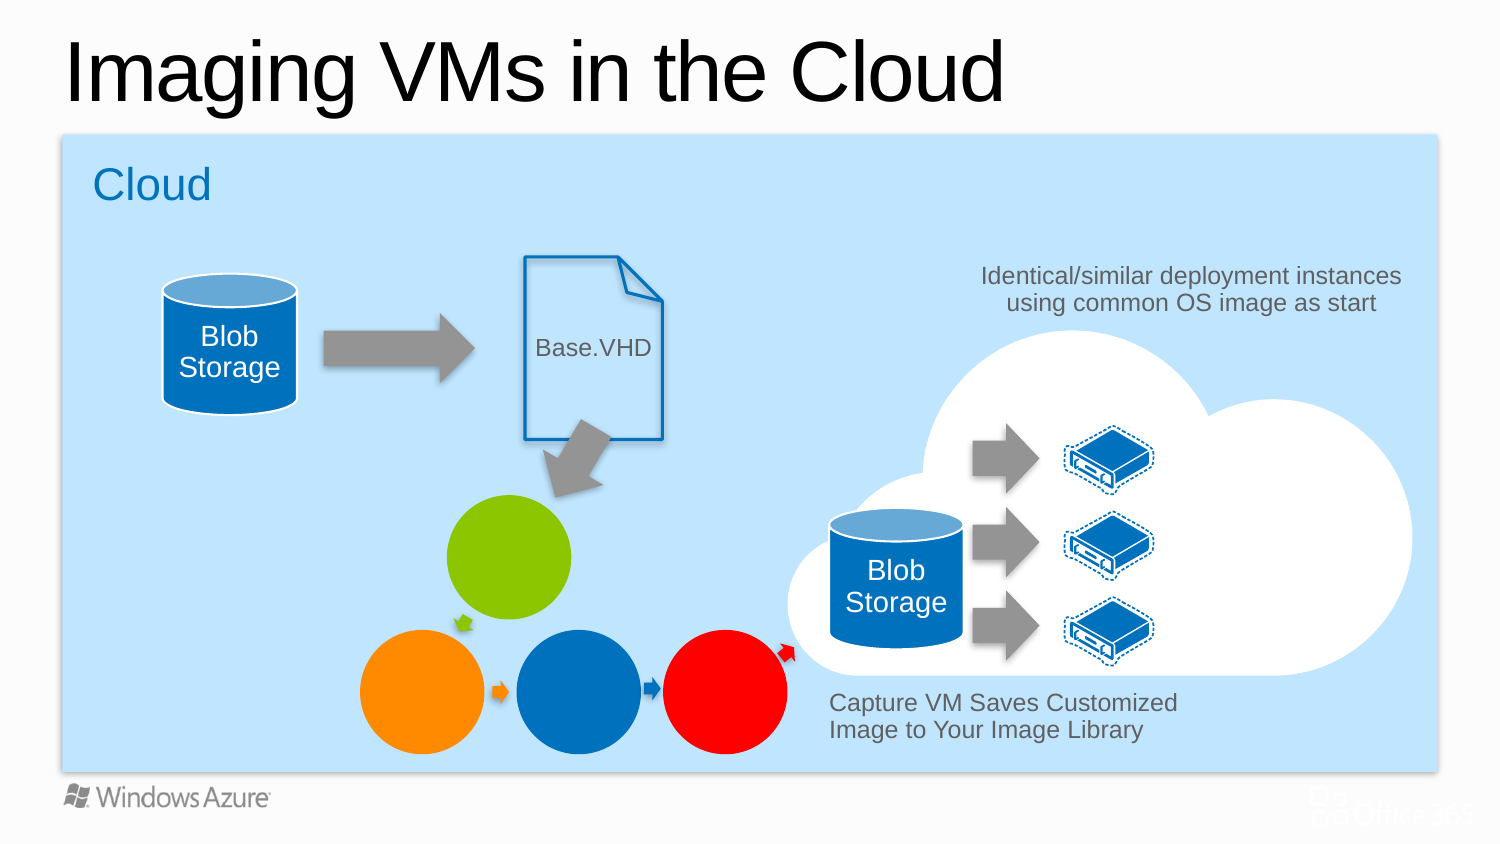

# Imaging VMs in the Cloud

Cloud

Base.VHD

Boot
VM
Identical/similar deployment instances using common OS image as start

Capture VM Saves Customized Image to Your Image Library
Blob Storage

Blob Storage
Capture
VM

Customize
VHD
Generalize
VHD